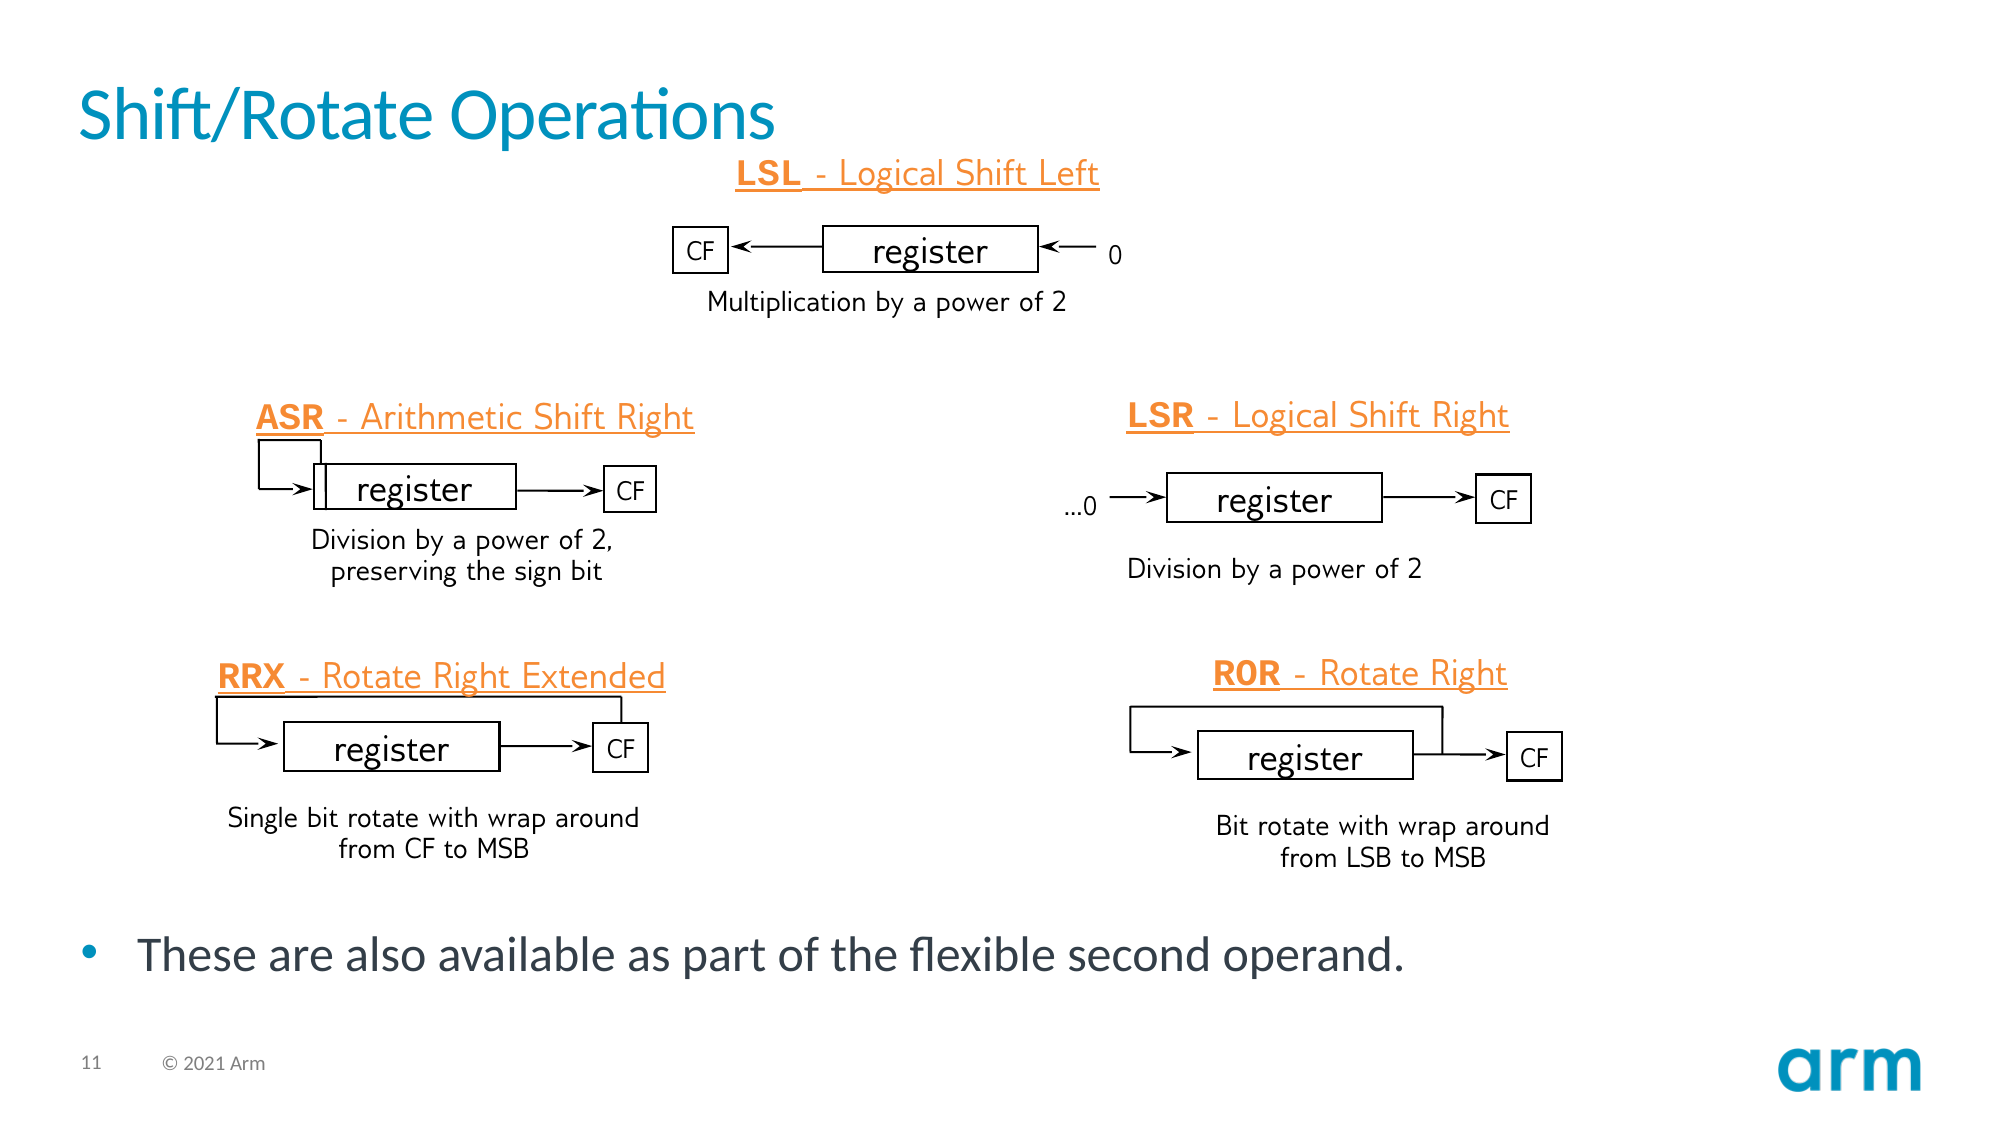

# Shift/Rotate Operations
LSL - Logical Shift Left
register
CF
0

Multiplication by a power of 2

These are also available as part of the flexible second operand.
LSR - Logical Shift Right
register
CF
...0

Division by a power of 2
ASR - Arithmetic Shift Right

register
CF

Division by a power of 2,
preserving the sign bit
ROR - Rotate Right

register
CF

Bit rotate with wrap around
from LSB to MSB
RRX - Rotate Right Extended

register
CF

Single bit rotate with wrap around
from CF to MSB